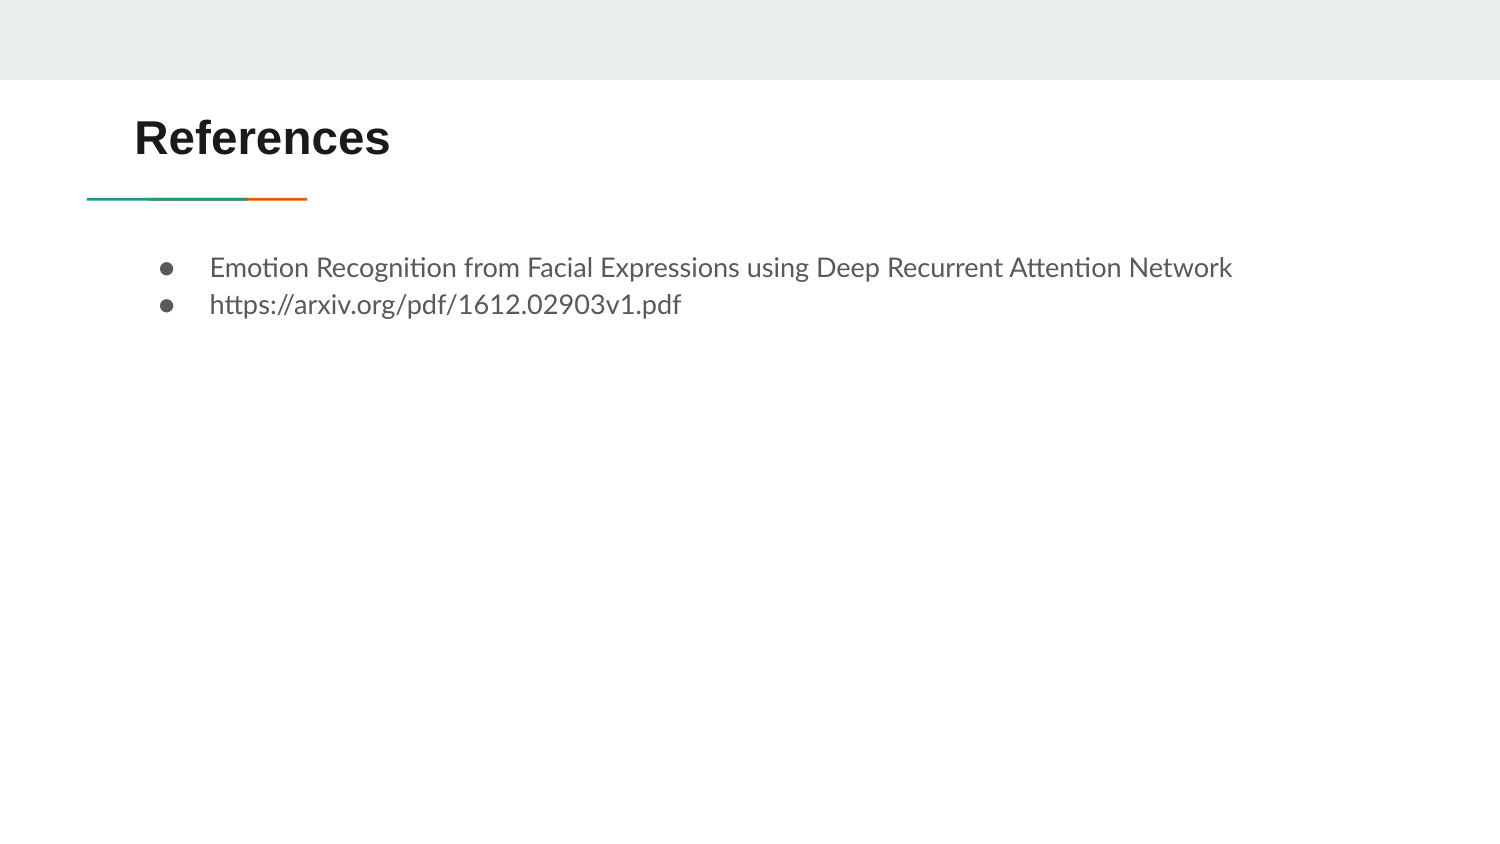

# References
Emotion Recognition from Facial Expressions using Deep Recurrent Attention Network
https://arxiv.org/pdf/1612.02903v1.pdf